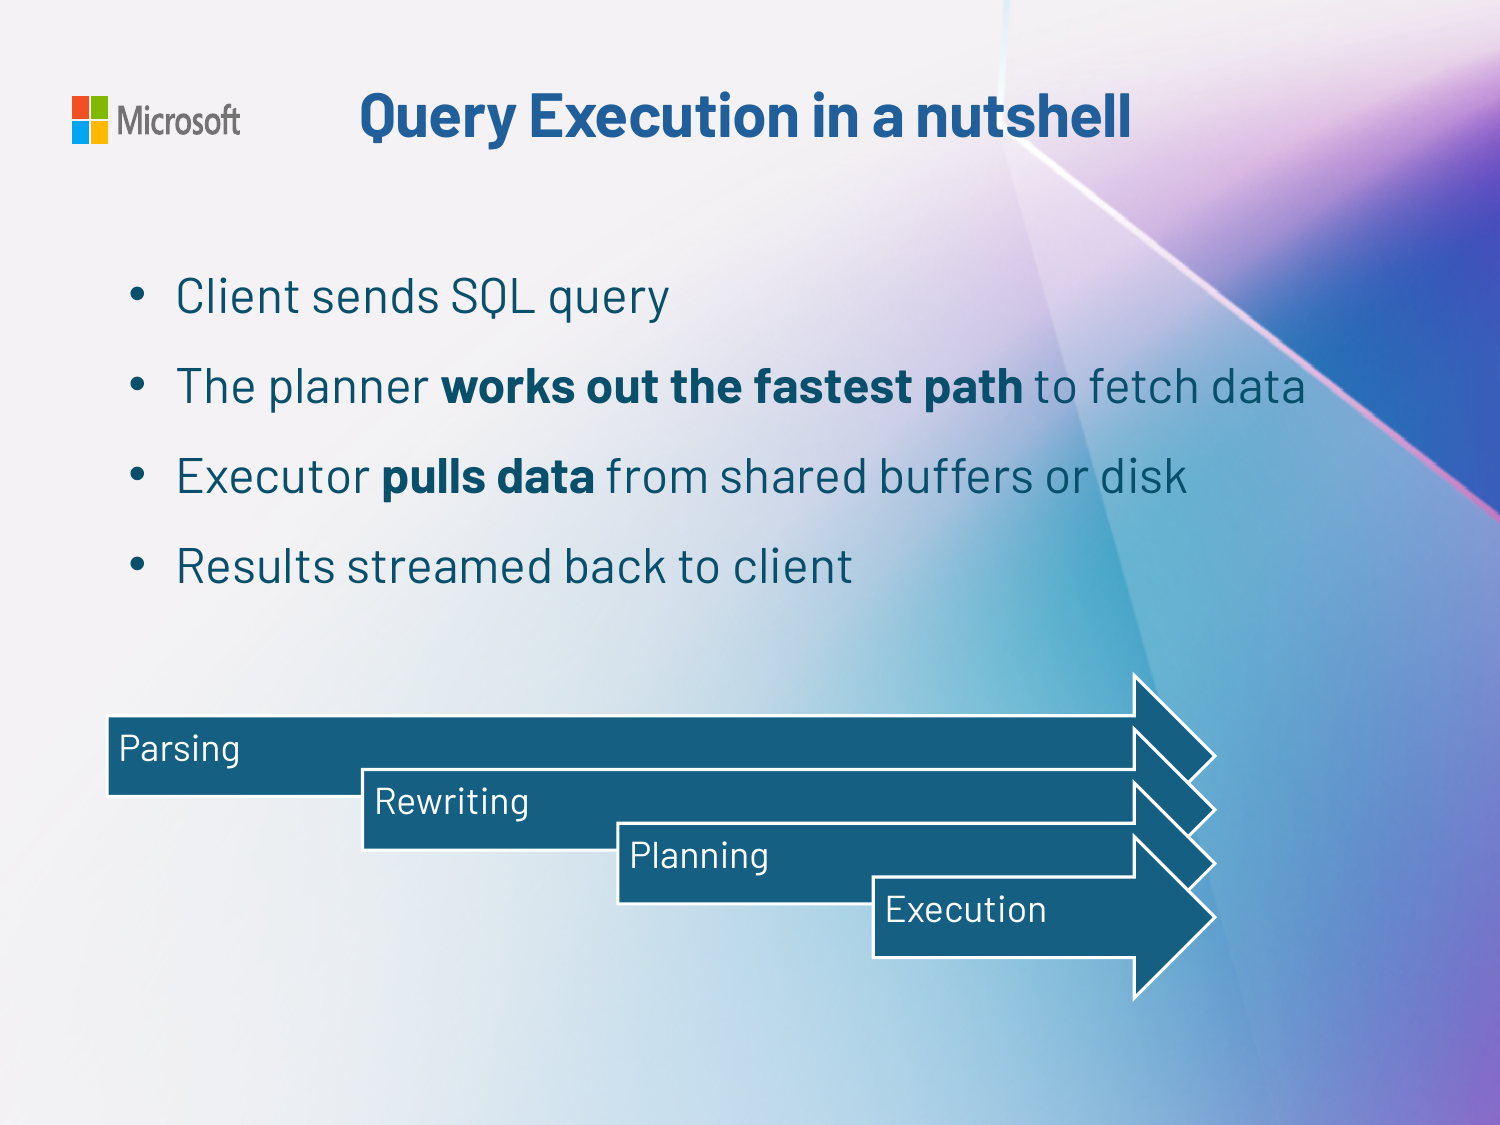

# Query Execution in a nutshell
Client sends SQL query
The planner works out the fastest path to fetch data
Executor pulls data from shared buffers or disk
Results streamed back to client
Parsing
Rewriting
Planning
Execution